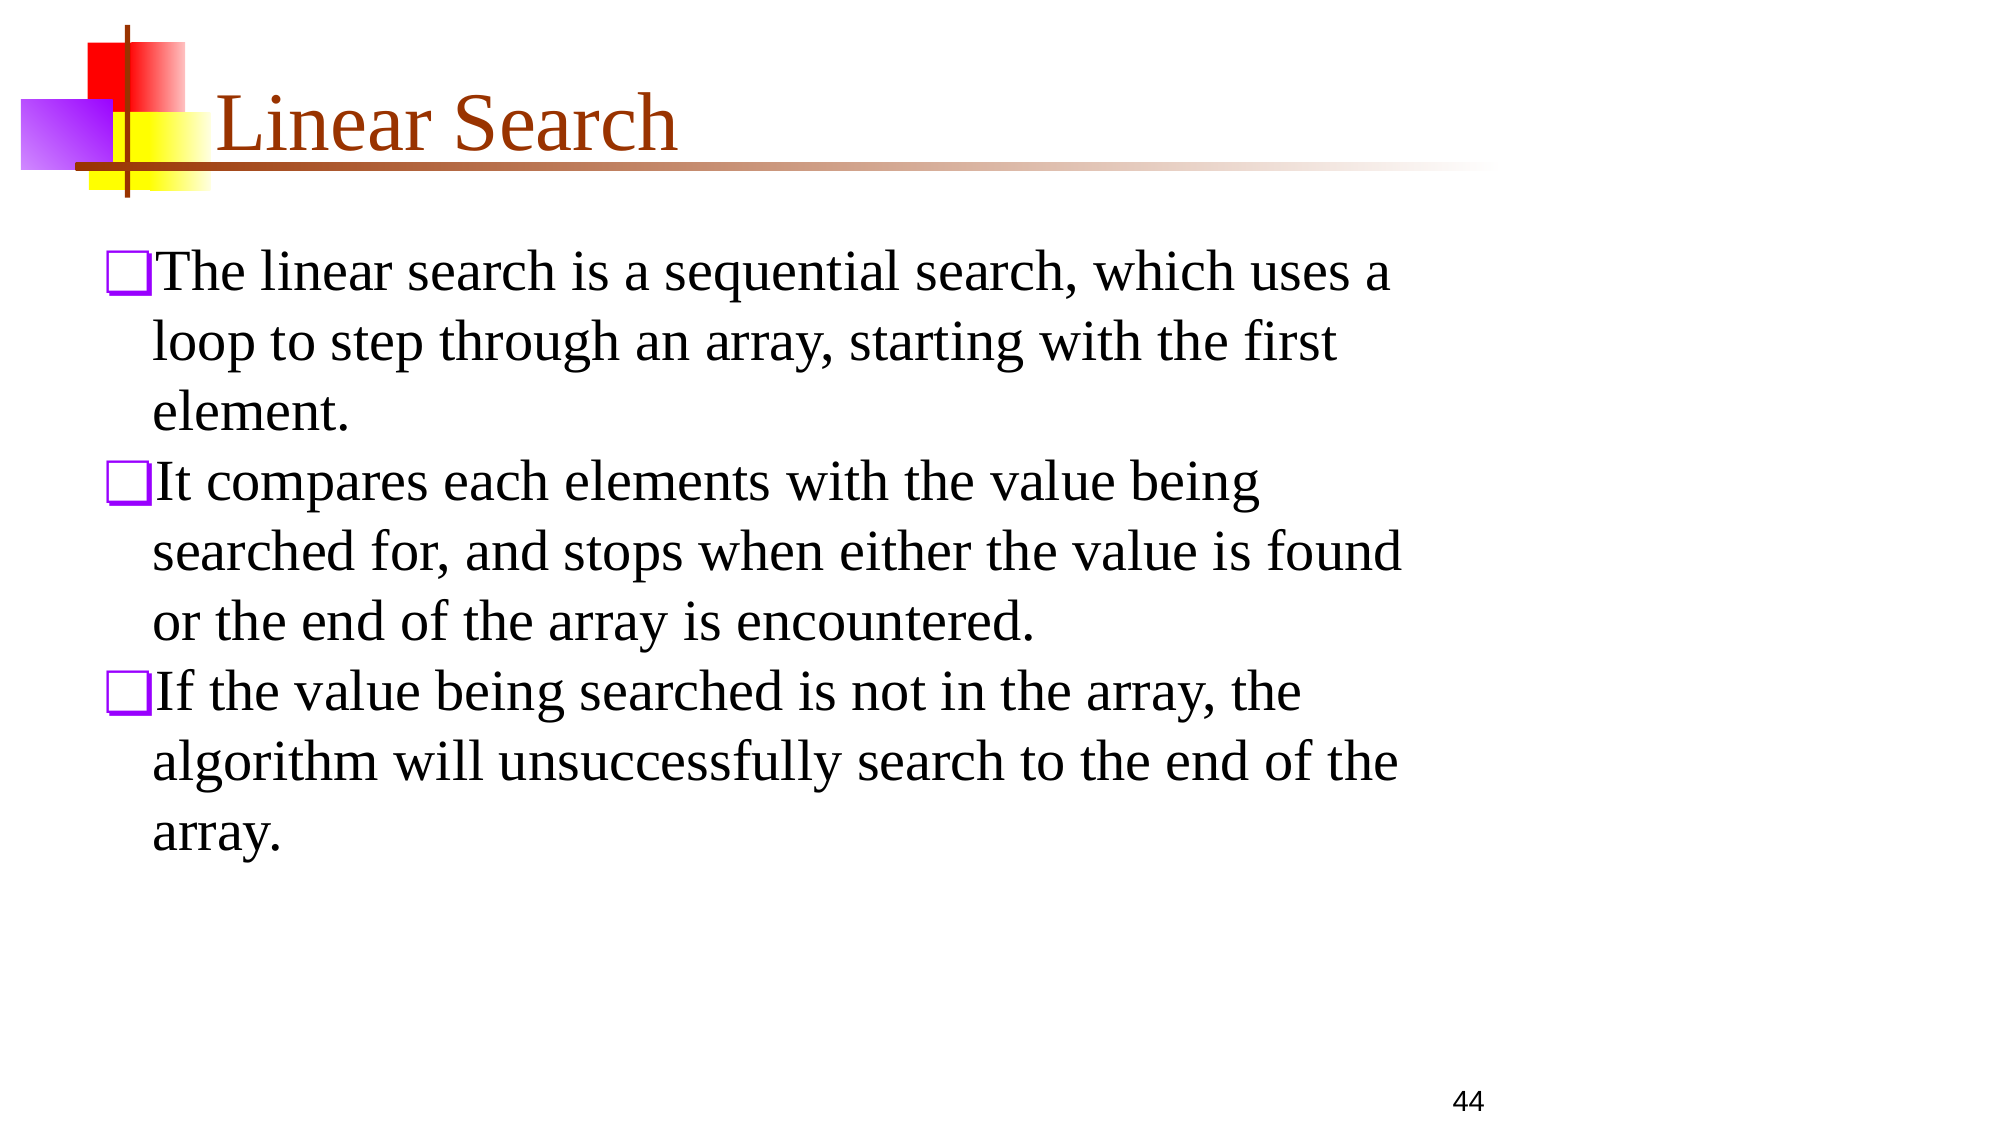

# Linear Search
The linear search is a sequential search, which uses a loop to step through an array, starting with the first element.
It compares each elements with the value being searched for, and stops when either the value is found or the end of the array is encountered.
If the value being searched is not in the array, the algorithm will unsuccessfully search to the end of the array.
44